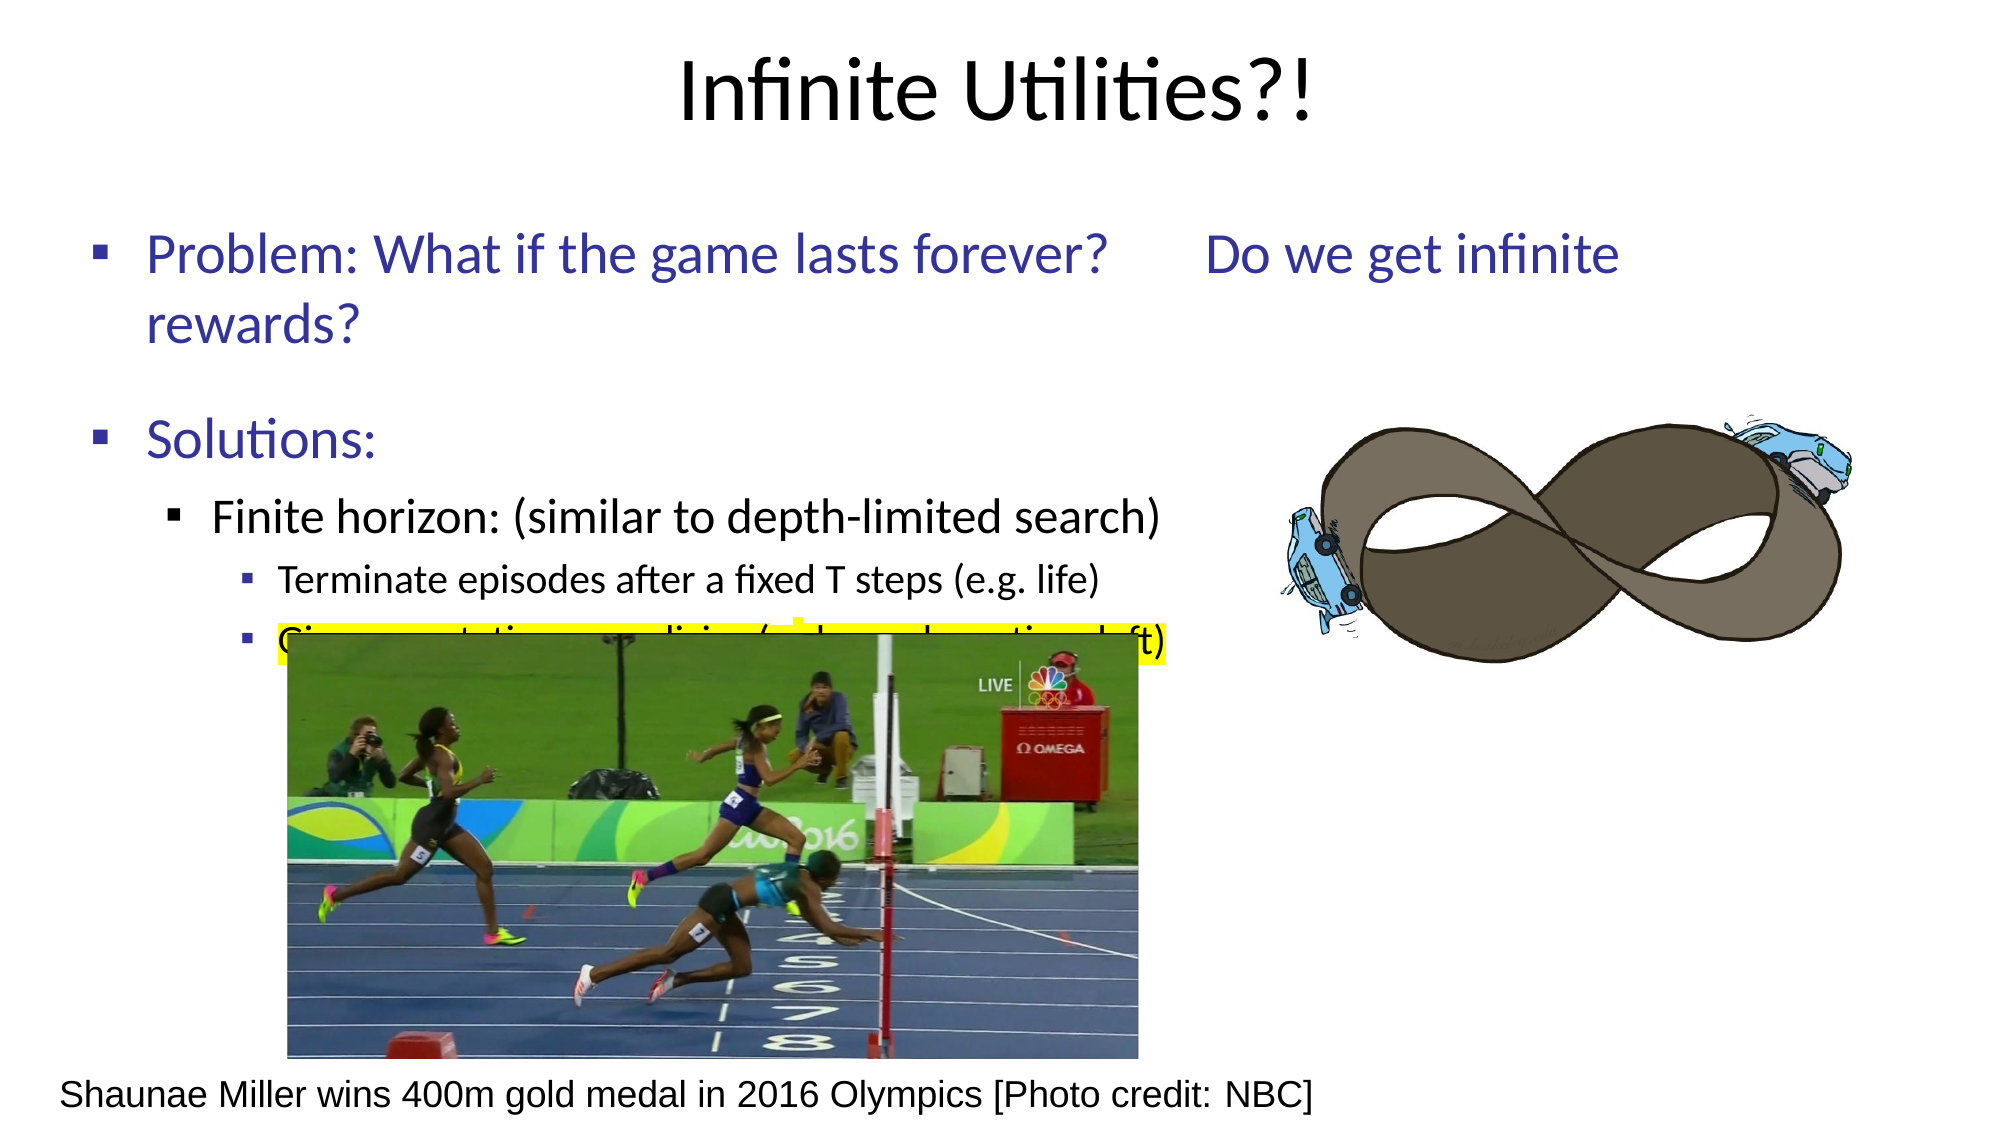

# Infinite Utilities?!
Problem: What if the game lasts forever?	Do we get infinite rewards?
Solutions:
Finite horizon: (similar to depth-limited search)
Terminate episodes after a fixed T steps (e.g. life)
Gives nonstationary policies (π depends on time left)

Shaunae Miller wins 400m gold medal in 2016 Olympics [Photo credit: NBC]